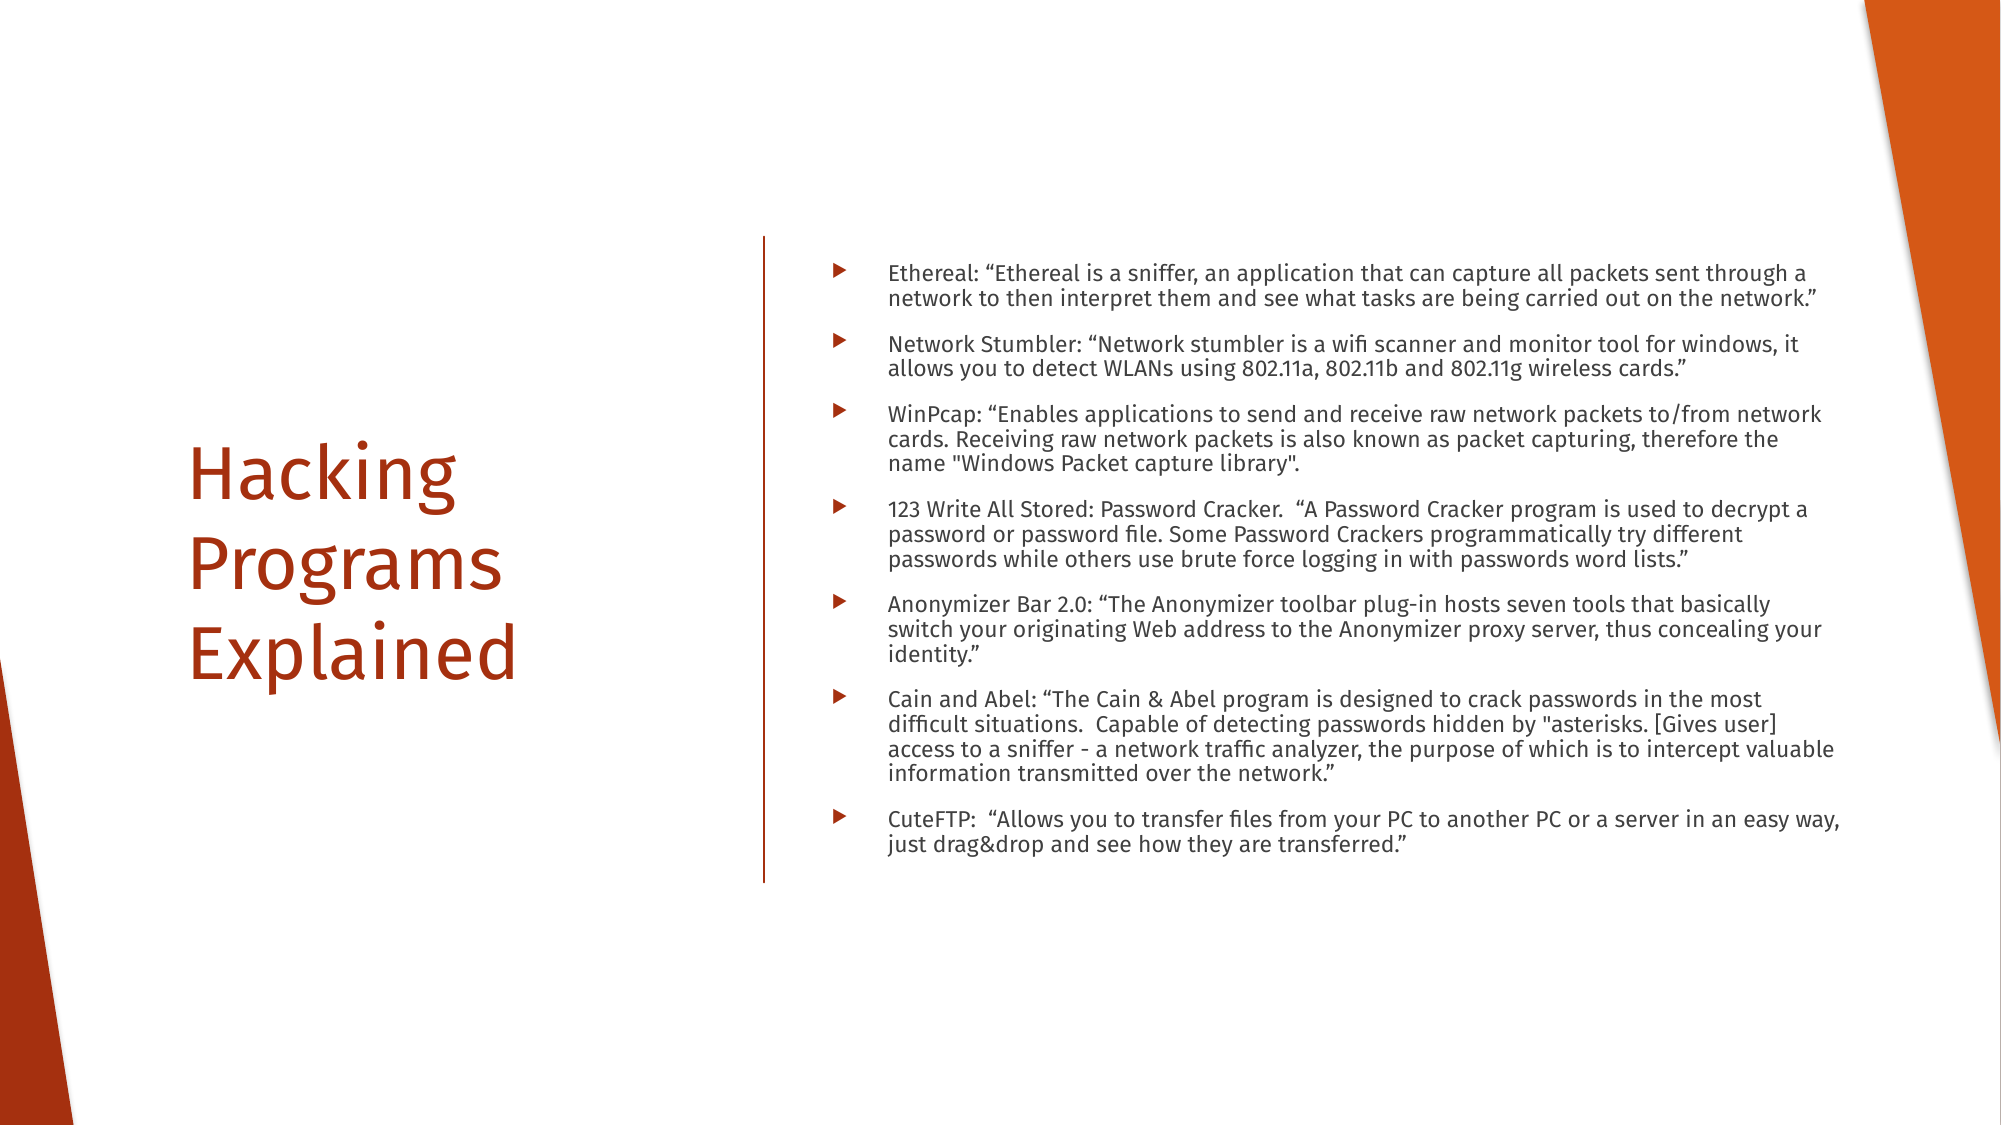

Ethereal: “Ethereal is a sniffer, an application that can capture all packets sent through a network to then interpret them and see what tasks are being carried out on the network.”
Network Stumbler: “Network stumbler is a wifi scanner and monitor tool for windows, it allows you to detect WLANs using 802.11a, 802.11b and 802.11g wireless cards.”
WinPcap: “Enables applications to send and receive raw network packets to/from network cards. Receiving raw network packets is also known as packet capturing, therefore the name "Windows Packet capture library".
123 Write All Stored: Password Cracker.  “A Password Cracker program is used to decrypt a password or password file. Some Password Crackers programmatically try different passwords while others use brute force logging in with passwords word lists.”
Anonymizer Bar 2.0: “The Anonymizer toolbar plug-in hosts seven tools that basically switch your originating Web address to the Anonymizer proxy server, thus concealing your identity.”
Cain and Abel: “The Cain & Abel program is designed to crack passwords in the most difficult situations.  Capable of detecting passwords hidden by "asterisks. [Gives user] access to a sniffer - a network traffic analyzer, the purpose of which is to intercept valuable information transmitted over the network.”
CuteFTP:  “Allows you to transfer files from your PC to another PC or a server in an easy way, just drag&drop and see how they are transferred.”
# Hacking Programs Explained